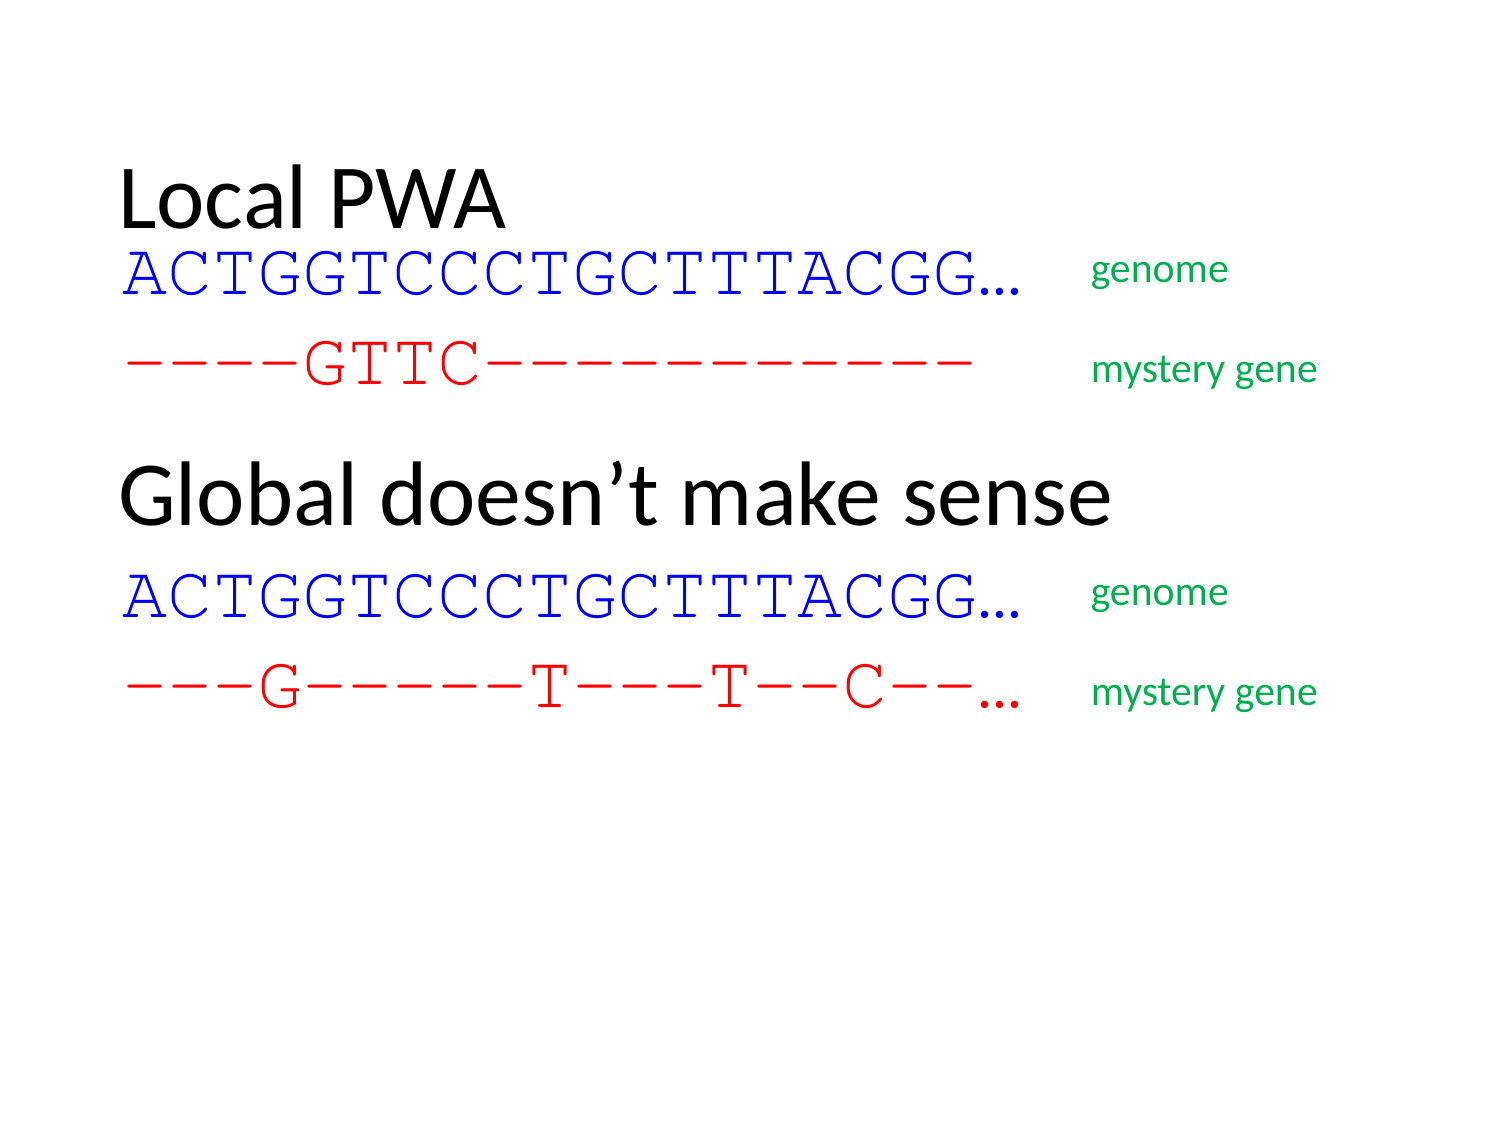

# Local PWA Global doesn’t make sense
ACTGGTCCCTGCTTTACGG…
----GTTC-----------
genome

mystery gene
ACTGGTCCCTGCTTTACGG…
---G-----T---T--C--…
genome

mystery gene